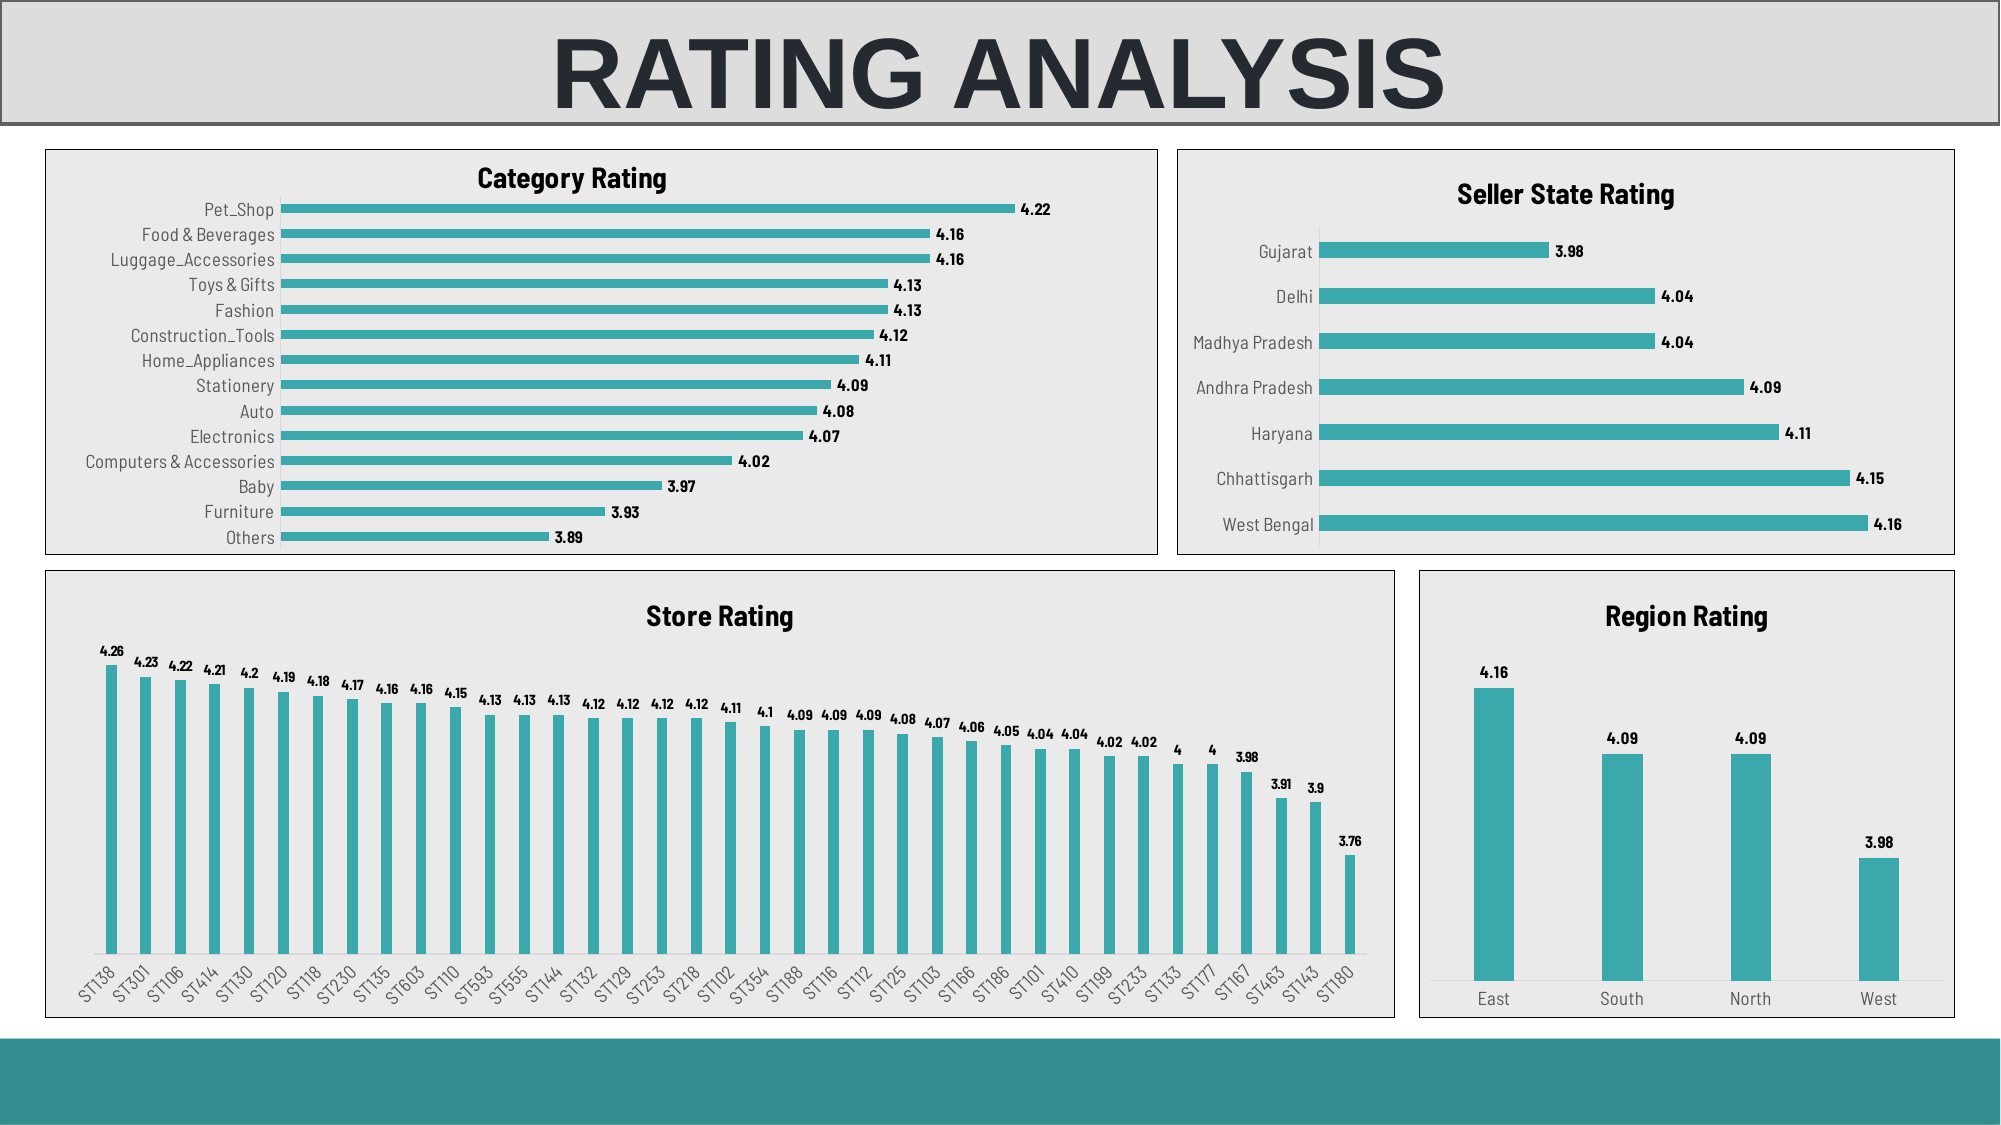

RATING ANALYSIS

### Chart: Category Rating

| Category | Rating |
|---|---|
| Others | 3.89 |
| Furniture | 3.93 |
| Baby | 3.97 |
| Computers & Accessories | 4.02 |
| Electronics | 4.07 |
| Auto | 4.08 |
| Stationery | 4.09 |
| Home_Appliances | 4.11 |
| Construction_Tools | 4.12 |
| Fashion | 4.13 |
| Toys & Gifts | 4.13 |
| Luggage_Accessories | 4.16 |
| Food & Beverages | 4.16 |
| Pet_Shop | 4.22 |

### Chart: Seller State Rating

| Category | Rating |
|---|---|
| West Bengal | 4.16 |
| Chhattisgarh | 4.15 |
| Haryana | 4.11 |
| Andhra Pradesh | 4.09 |
| Madhya Pradesh | 4.04 |
| Delhi | 4.04 |
| Gujarat | 3.98 |

### Chart: Store Rating

| Category | Rating |
|---|---|
| ST138 | 4.26 |
| ST301 | 4.23 |
| ST106 | 4.22 |
| ST414 | 4.21 |
| ST130 | 4.2 |
| ST120 | 4.19 |
| ST118 | 4.18 |
| ST230 | 4.17 |
| ST135 | 4.16 |
| ST603 | 4.16 |
| ST110 | 4.15 |
| ST593 | 4.13 |
| ST555 | 4.13 |
| ST144 | 4.13 |
| ST132 | 4.12 |
| ST129 | 4.12 |
| ST253 | 4.12 |
| ST218 | 4.12 |
| ST102 | 4.11 |
| ST354 | 4.1 |
| ST188 | 4.09 |
| ST116 | 4.09 |
| ST112 | 4.09 |
| ST125 | 4.08 |
| ST103 | 4.07 |
| ST166 | 4.06 |
| ST186 | 4.05 |
| ST101 | 4.04 |
| ST410 | 4.04 |
| ST199 | 4.02 |
| ST233 | 4.02 |
| ST133 | 4.0 |
| ST177 | 4.0 |
| ST167 | 3.98 |
| ST463 | 3.91 |
| ST143 | 3.9 |
| ST180 | 3.76 |

### Chart: Region Rating

| Category | Rating |
|---|---|
| East | 4.16 |
| South | 4.09 |
| North | 4.09 |
| West | 3.98 |